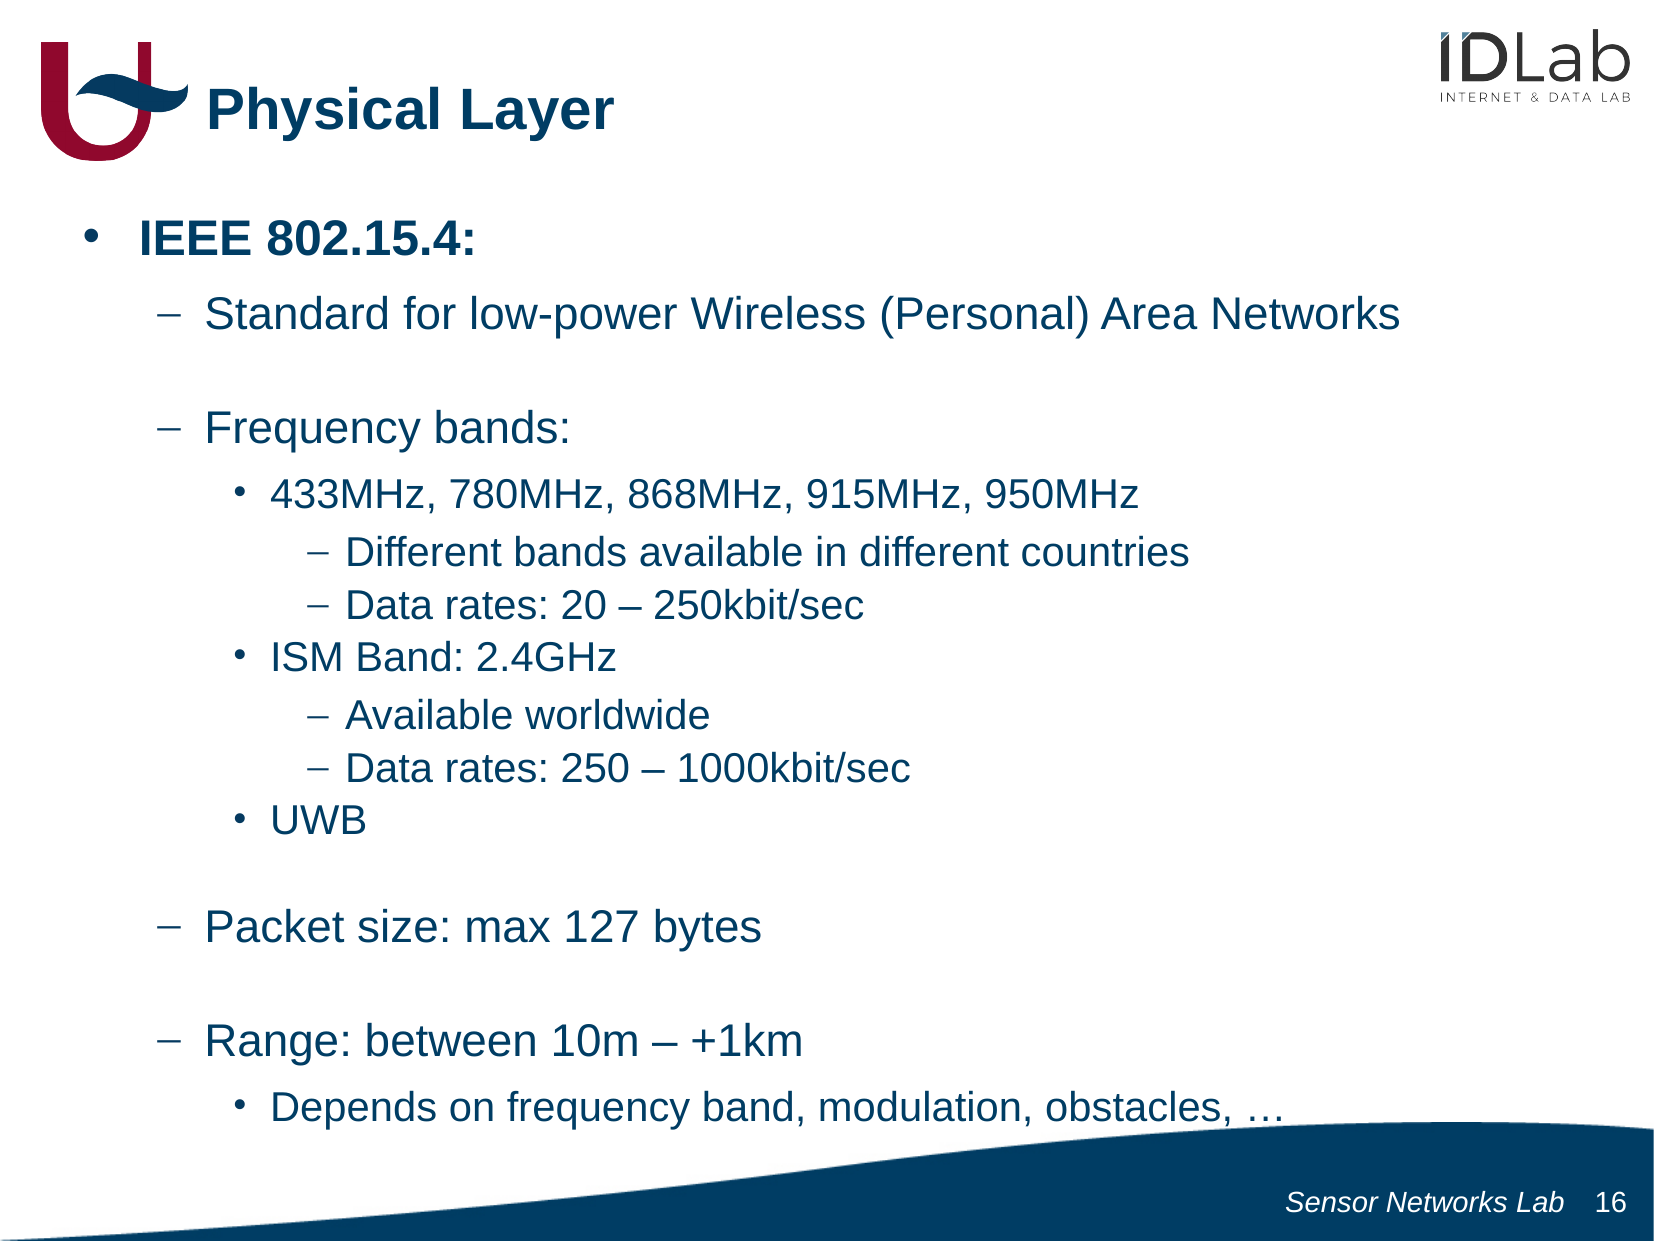

# Physical Layer
IEEE 802.15.4:
Standard for low-power Wireless (Personal) Area Networks

Frequency bands:
433MHz, 780MHz, 868MHz, 915MHz, 950MHz
Different bands available in different countries
Data rates: 20 – 250kbit/sec
ISM Band: 2.4GHz
Available worldwide
Data rates: 250 – 1000kbit/sec
UWB

Packet size: max 127 bytes

Range: between 10m – +1km
Depends on frequency band, modulation, obstacles, …
Sensor Networks Lab
16